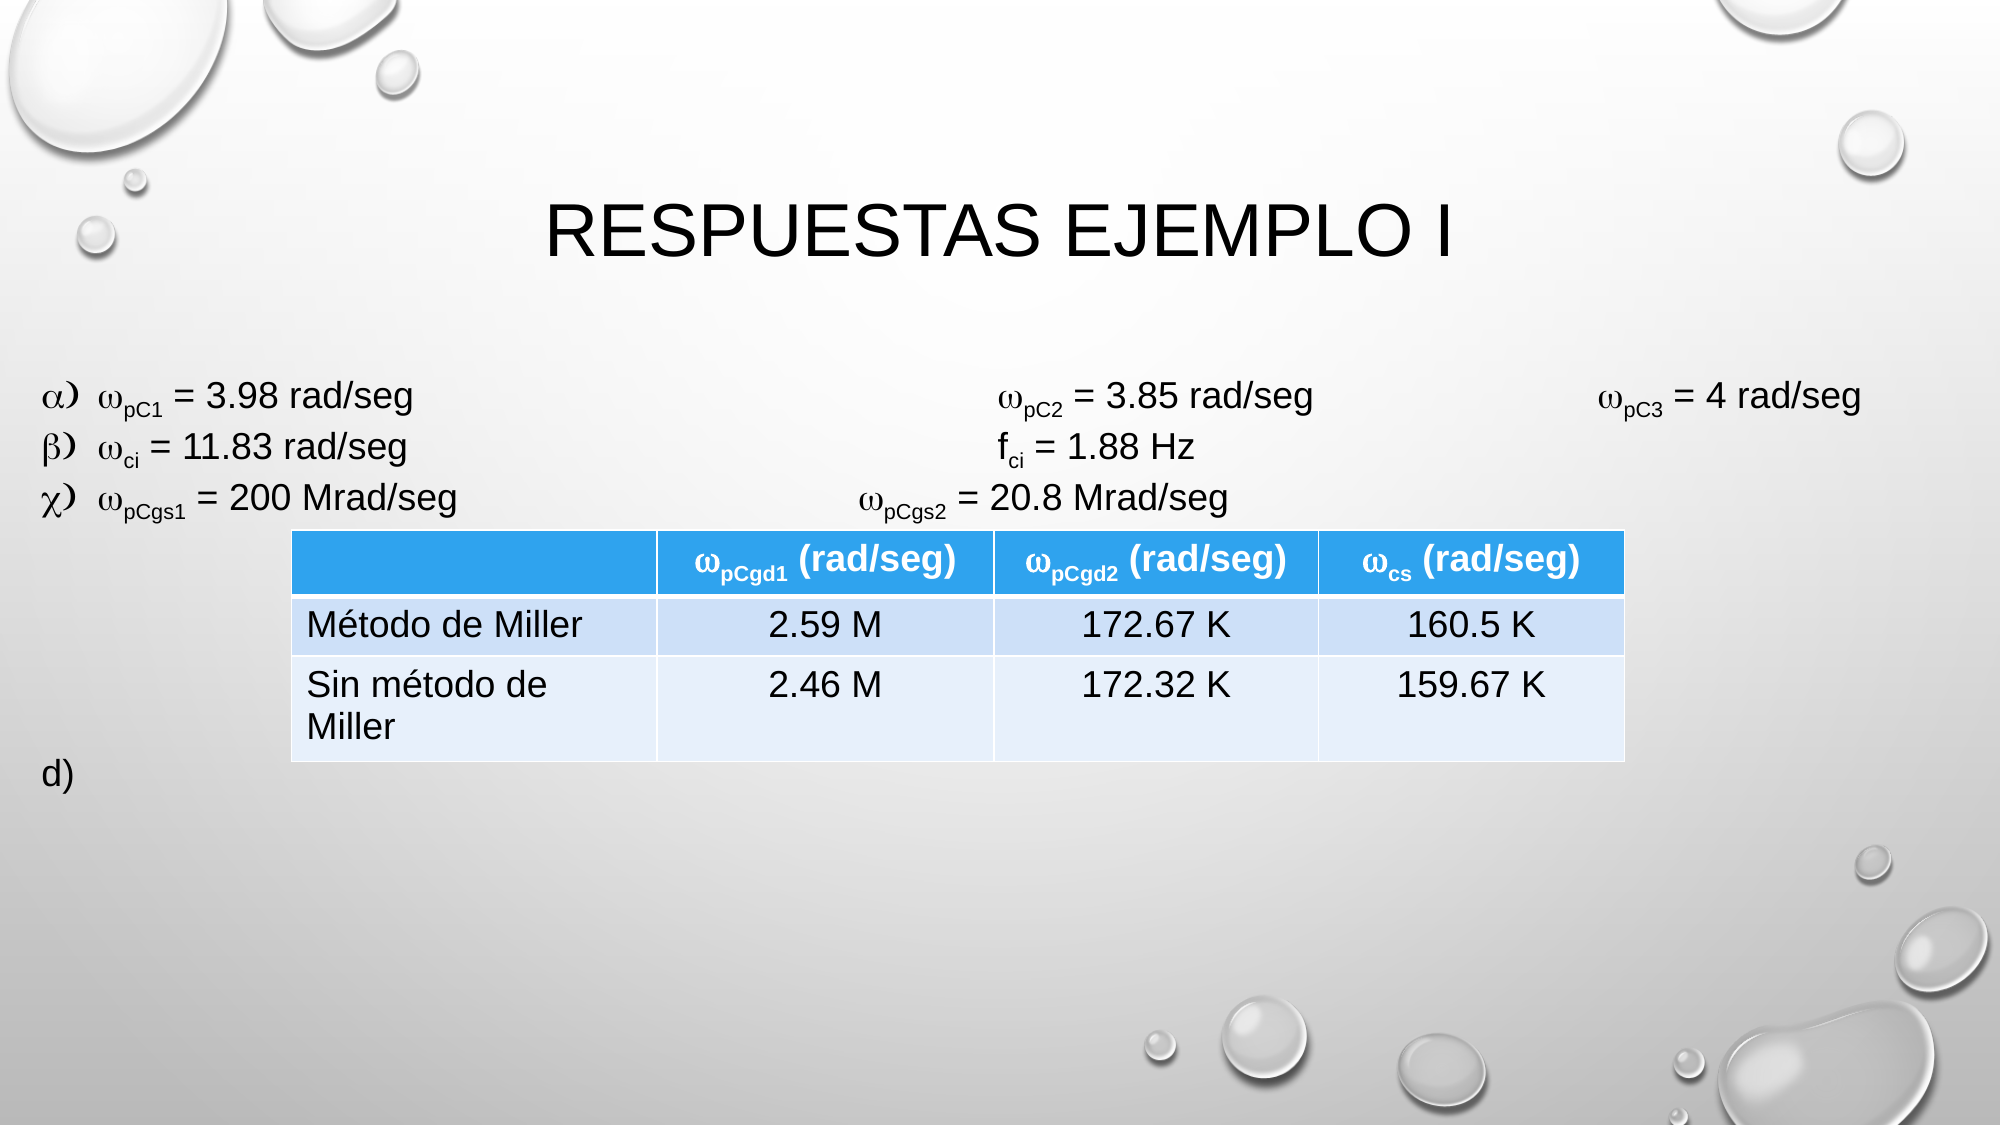

# Respuestas ejemplo I
ωpC1 = 3.98 rad/seg				ωpC2 = 3.85 rad/seg		ωpC3 = 4 rad/seg
ωci = 11.83 rad/seg				fci = 1.88 Hz
ωpCgs1 = 200 Mrad/seg			 ωpCgs2 = 20.8 Mrad/seg

|  | ωpCgd1 (rad/seg) | ωpCgd2 (rad/seg) | ωcs (rad/seg) |
| --- | --- | --- | --- |
| Método de Miller | 2.59 M | 172.67 K | 160.5 K |
| Sin método de Miller | 2.46 M | 172.32 K | 159.67 K |